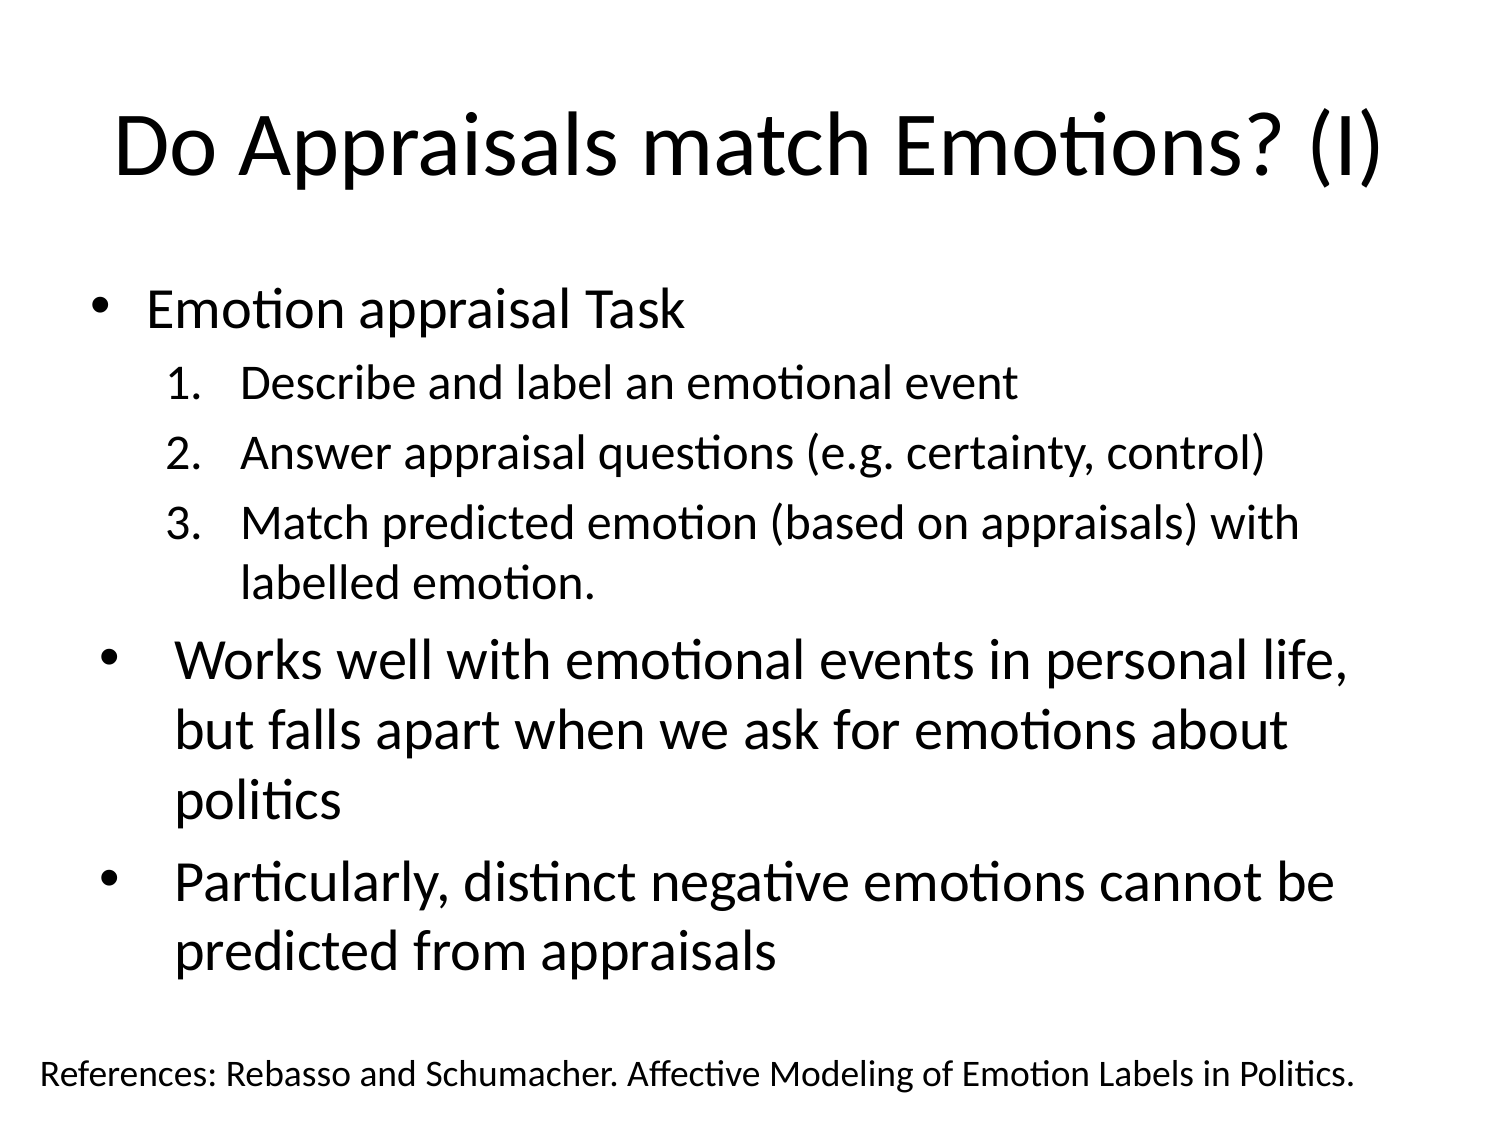

# Do Appraisals match Emotions? (I)
Emotion appraisal Task
Describe and label an emotional event
Answer appraisal questions (e.g. certainty, control)
Match predicted emotion (based on appraisals) with labelled emotion.
Works well with emotional events in personal life, but falls apart when we ask for emotions about politics
Particularly, distinct negative emotions cannot be predicted from appraisals

References: Rebasso and Schumacher. Affective Modeling of Emotion Labels in Politics.